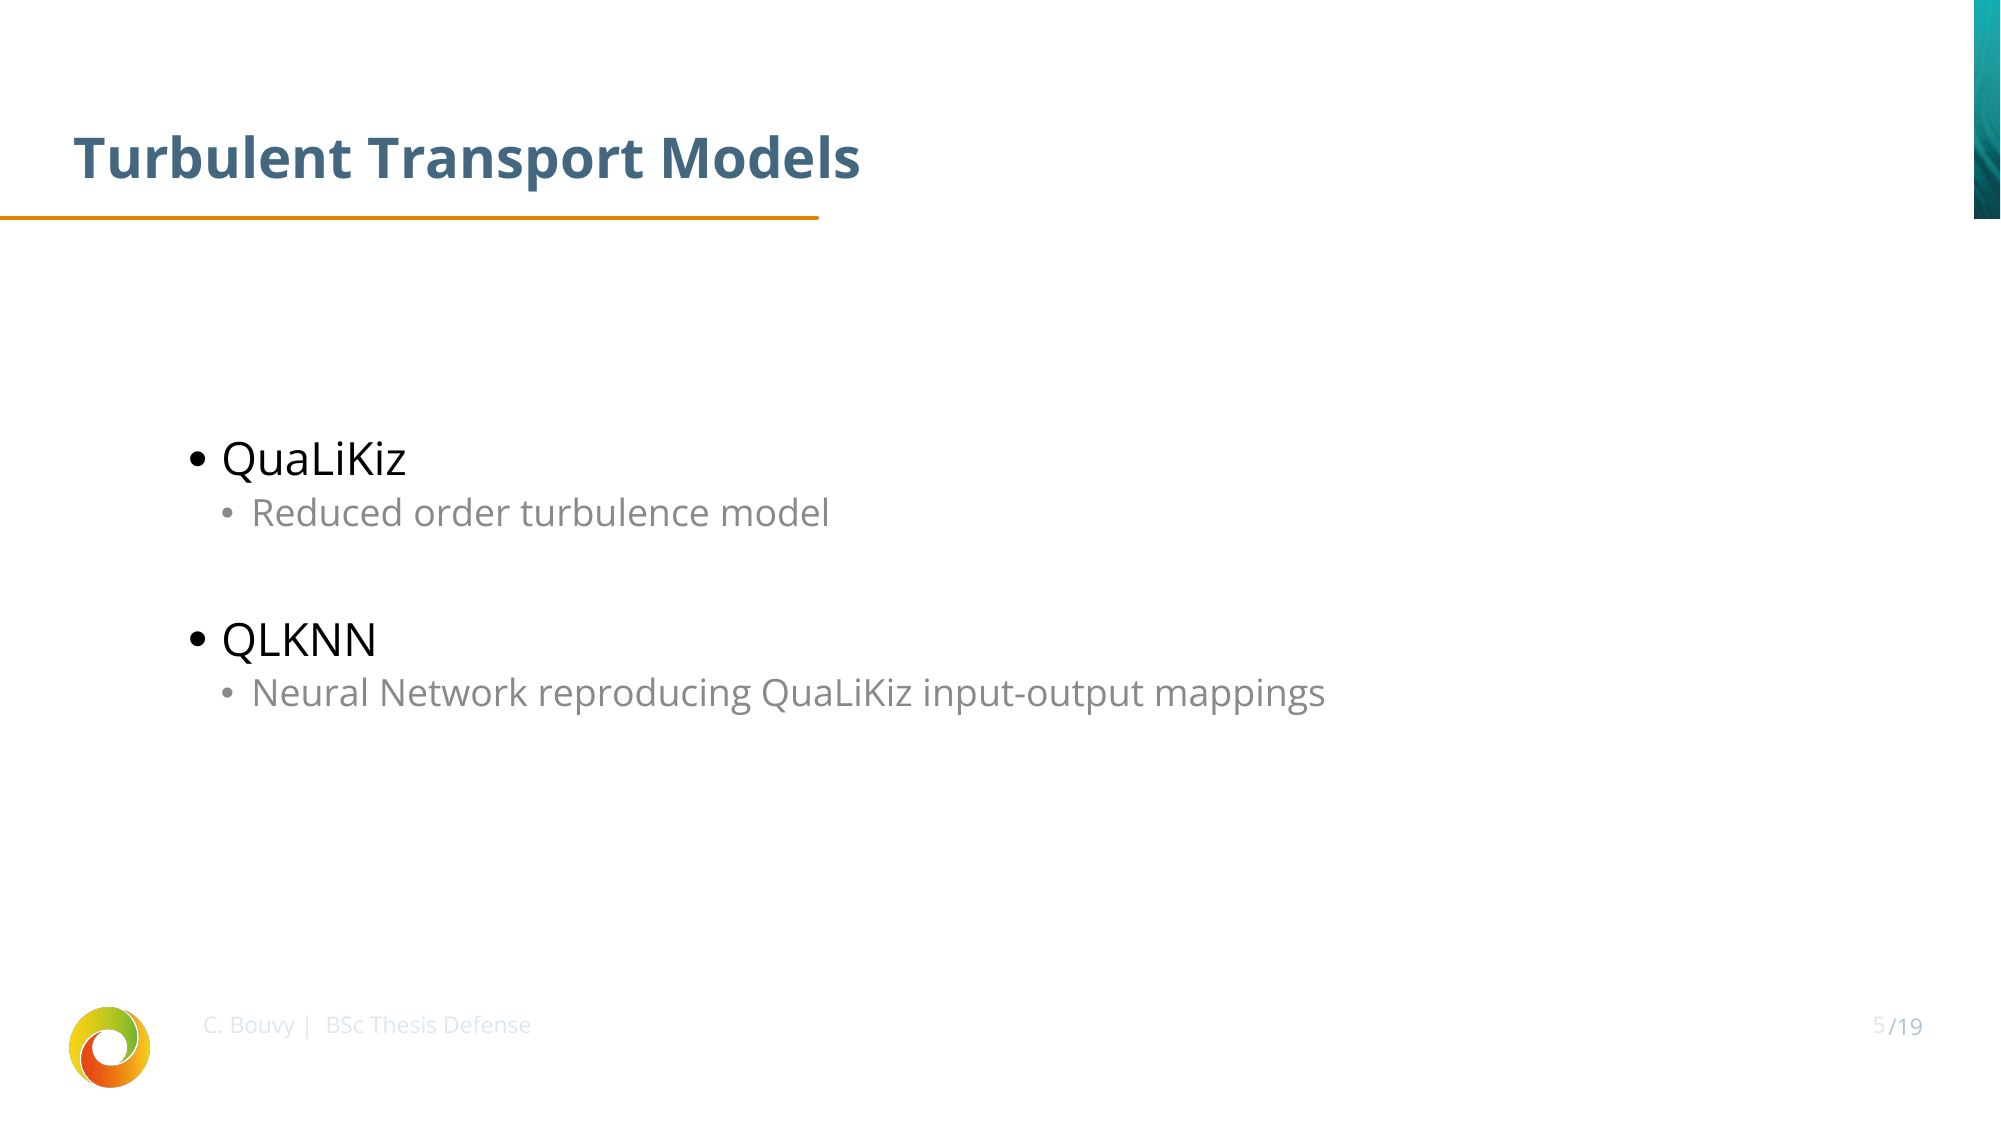

# Turbulent Transport Models

QuaLiKiz
Reduced order turbulence model

QLKNN
Neural Network reproducing QuaLiKiz input-output mappings

C. Bouvy |  BSc Thesis Defense
5